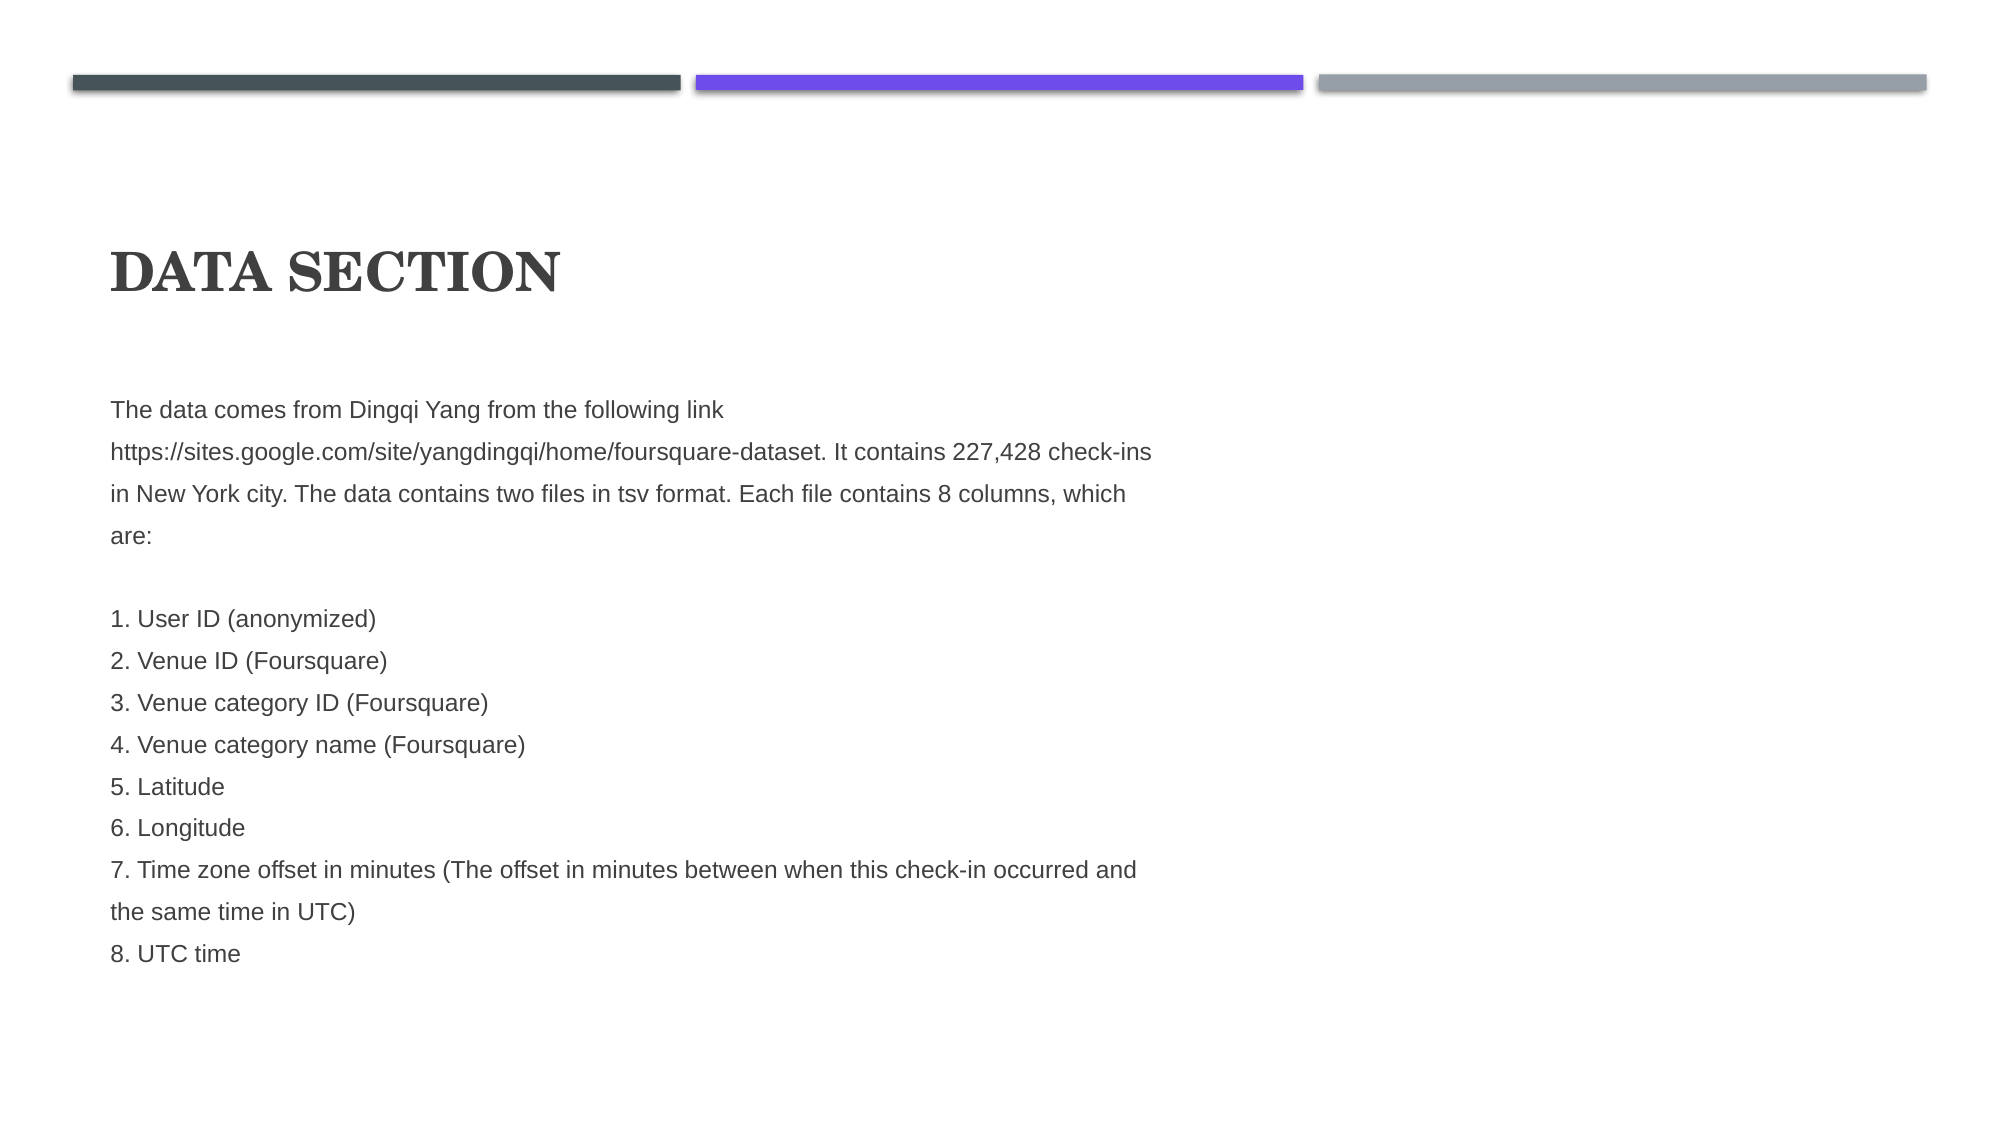

# Data Section
The data comes from Dingqi Yang from the following link
https://sites.google.com/site/yangdingqi/home/foursquare-dataset. It contains 227,428 check-ins
in New York city. The data contains two files in tsv format. Each file contains 8 columns, which
are:

1. User ID (anonymized)
2. Venue ID (Foursquare)
3. Venue category ID (Foursquare)
4. Venue category name (Foursquare)
5. Latitude
6. Longitude
7. Time zone offset in minutes (The offset in minutes between when this check-in occurred and
the same time in UTC)
8. UTC time